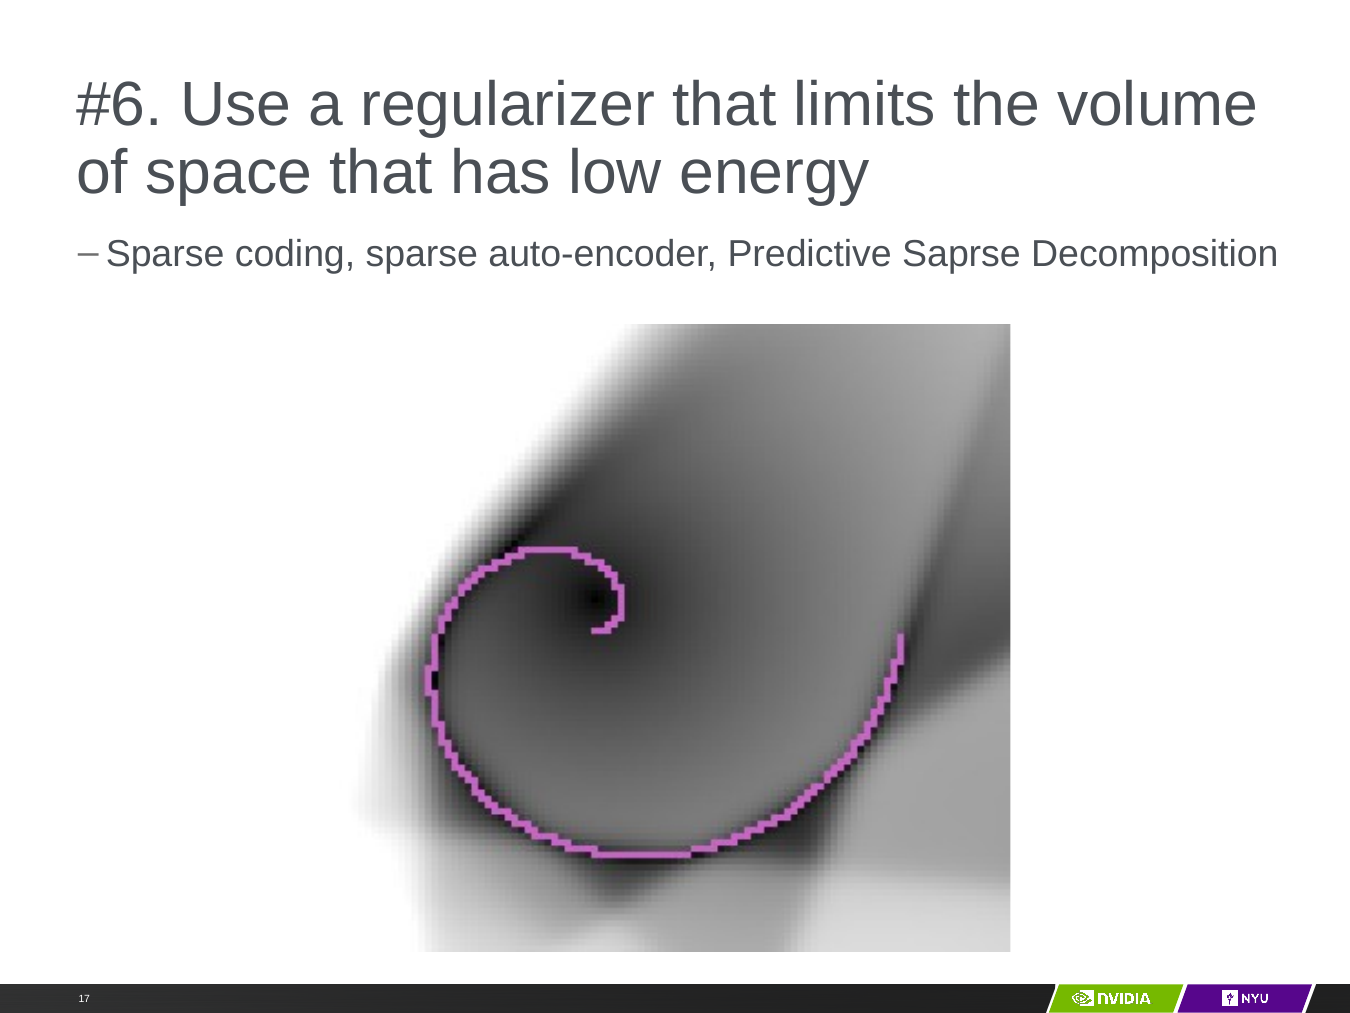

# #6. Use a regularizer that limits the volume of space that has low energy
Y LeCun
Sparse coding, sparse auto-encoder, Predictive Saprse Decomposition